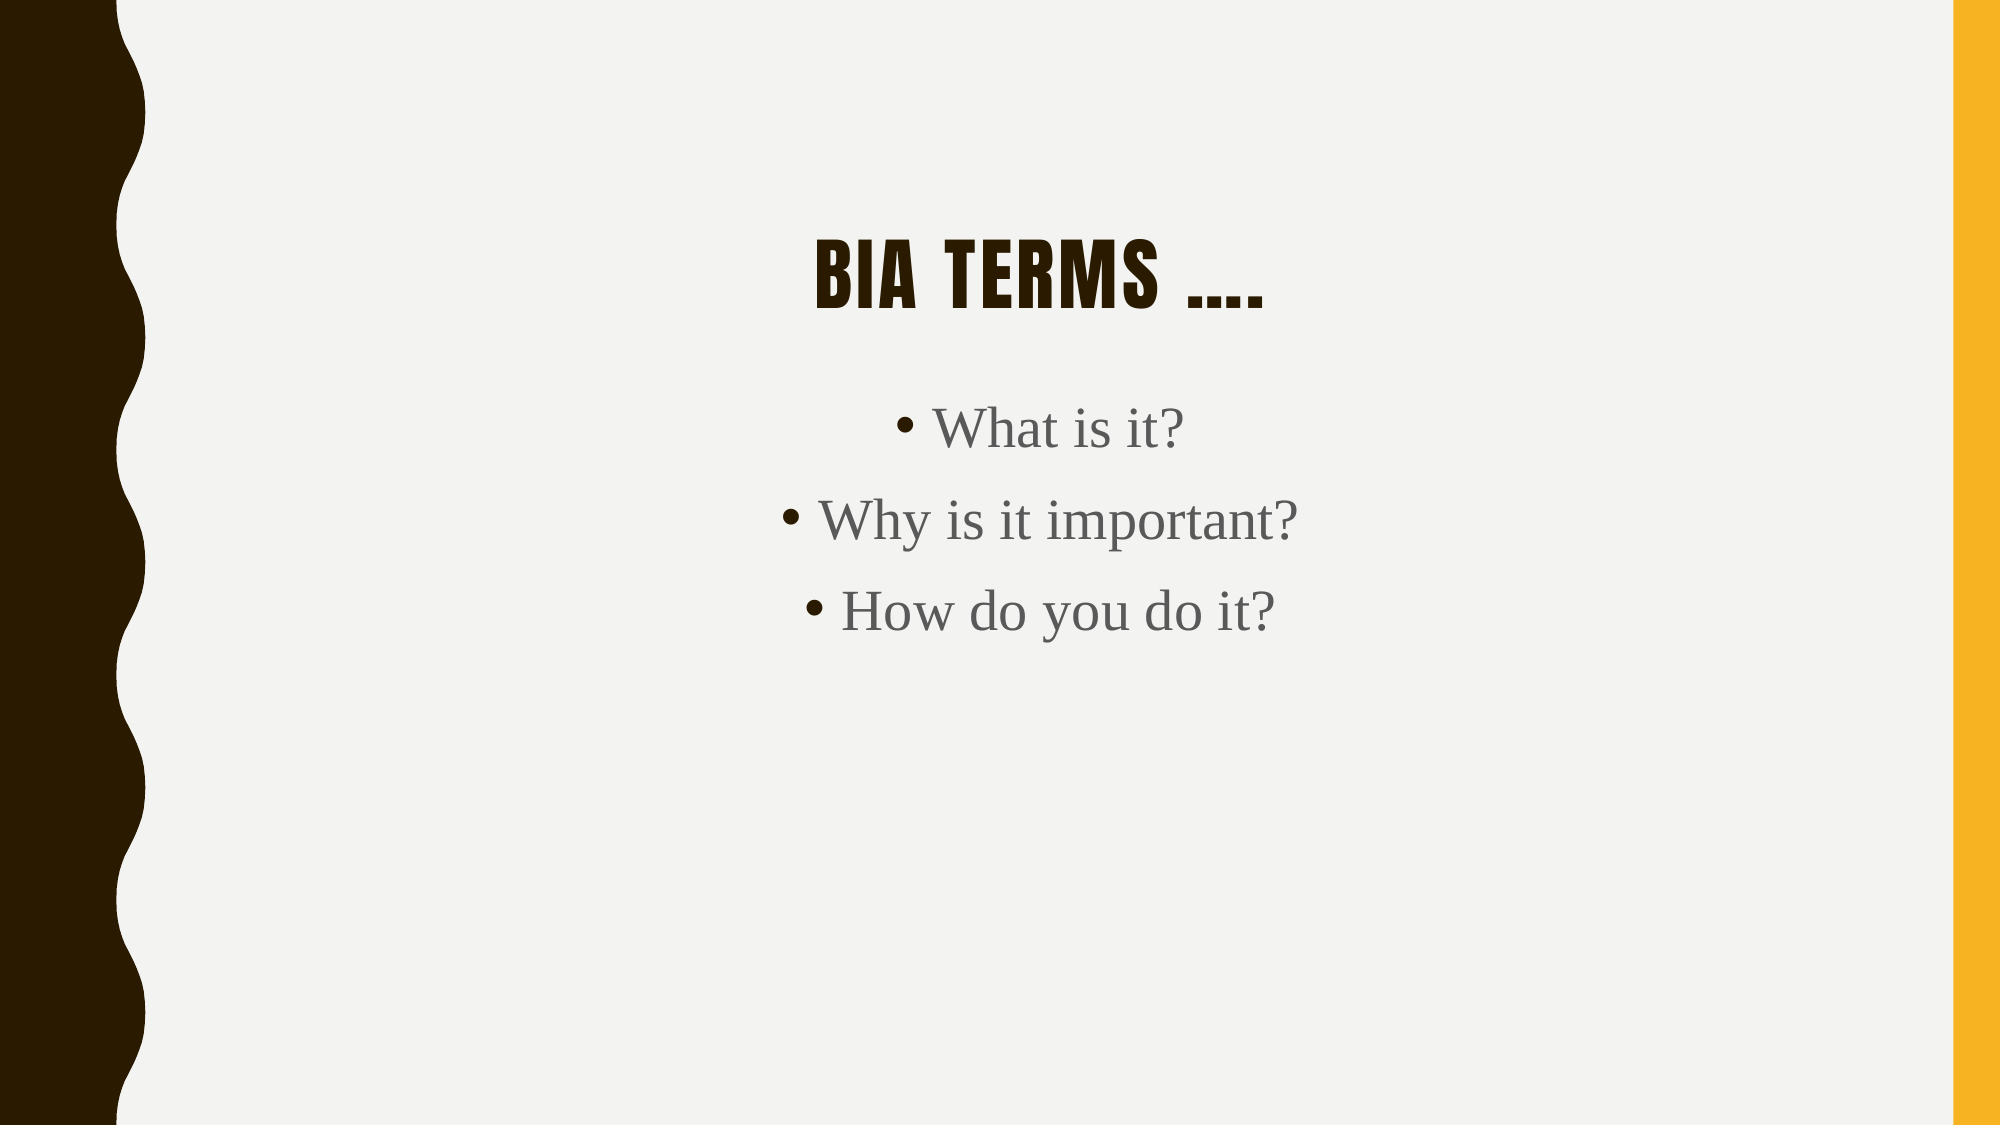

# BIA TERMS ….
What is it?
Why is it important?
How do you do it?